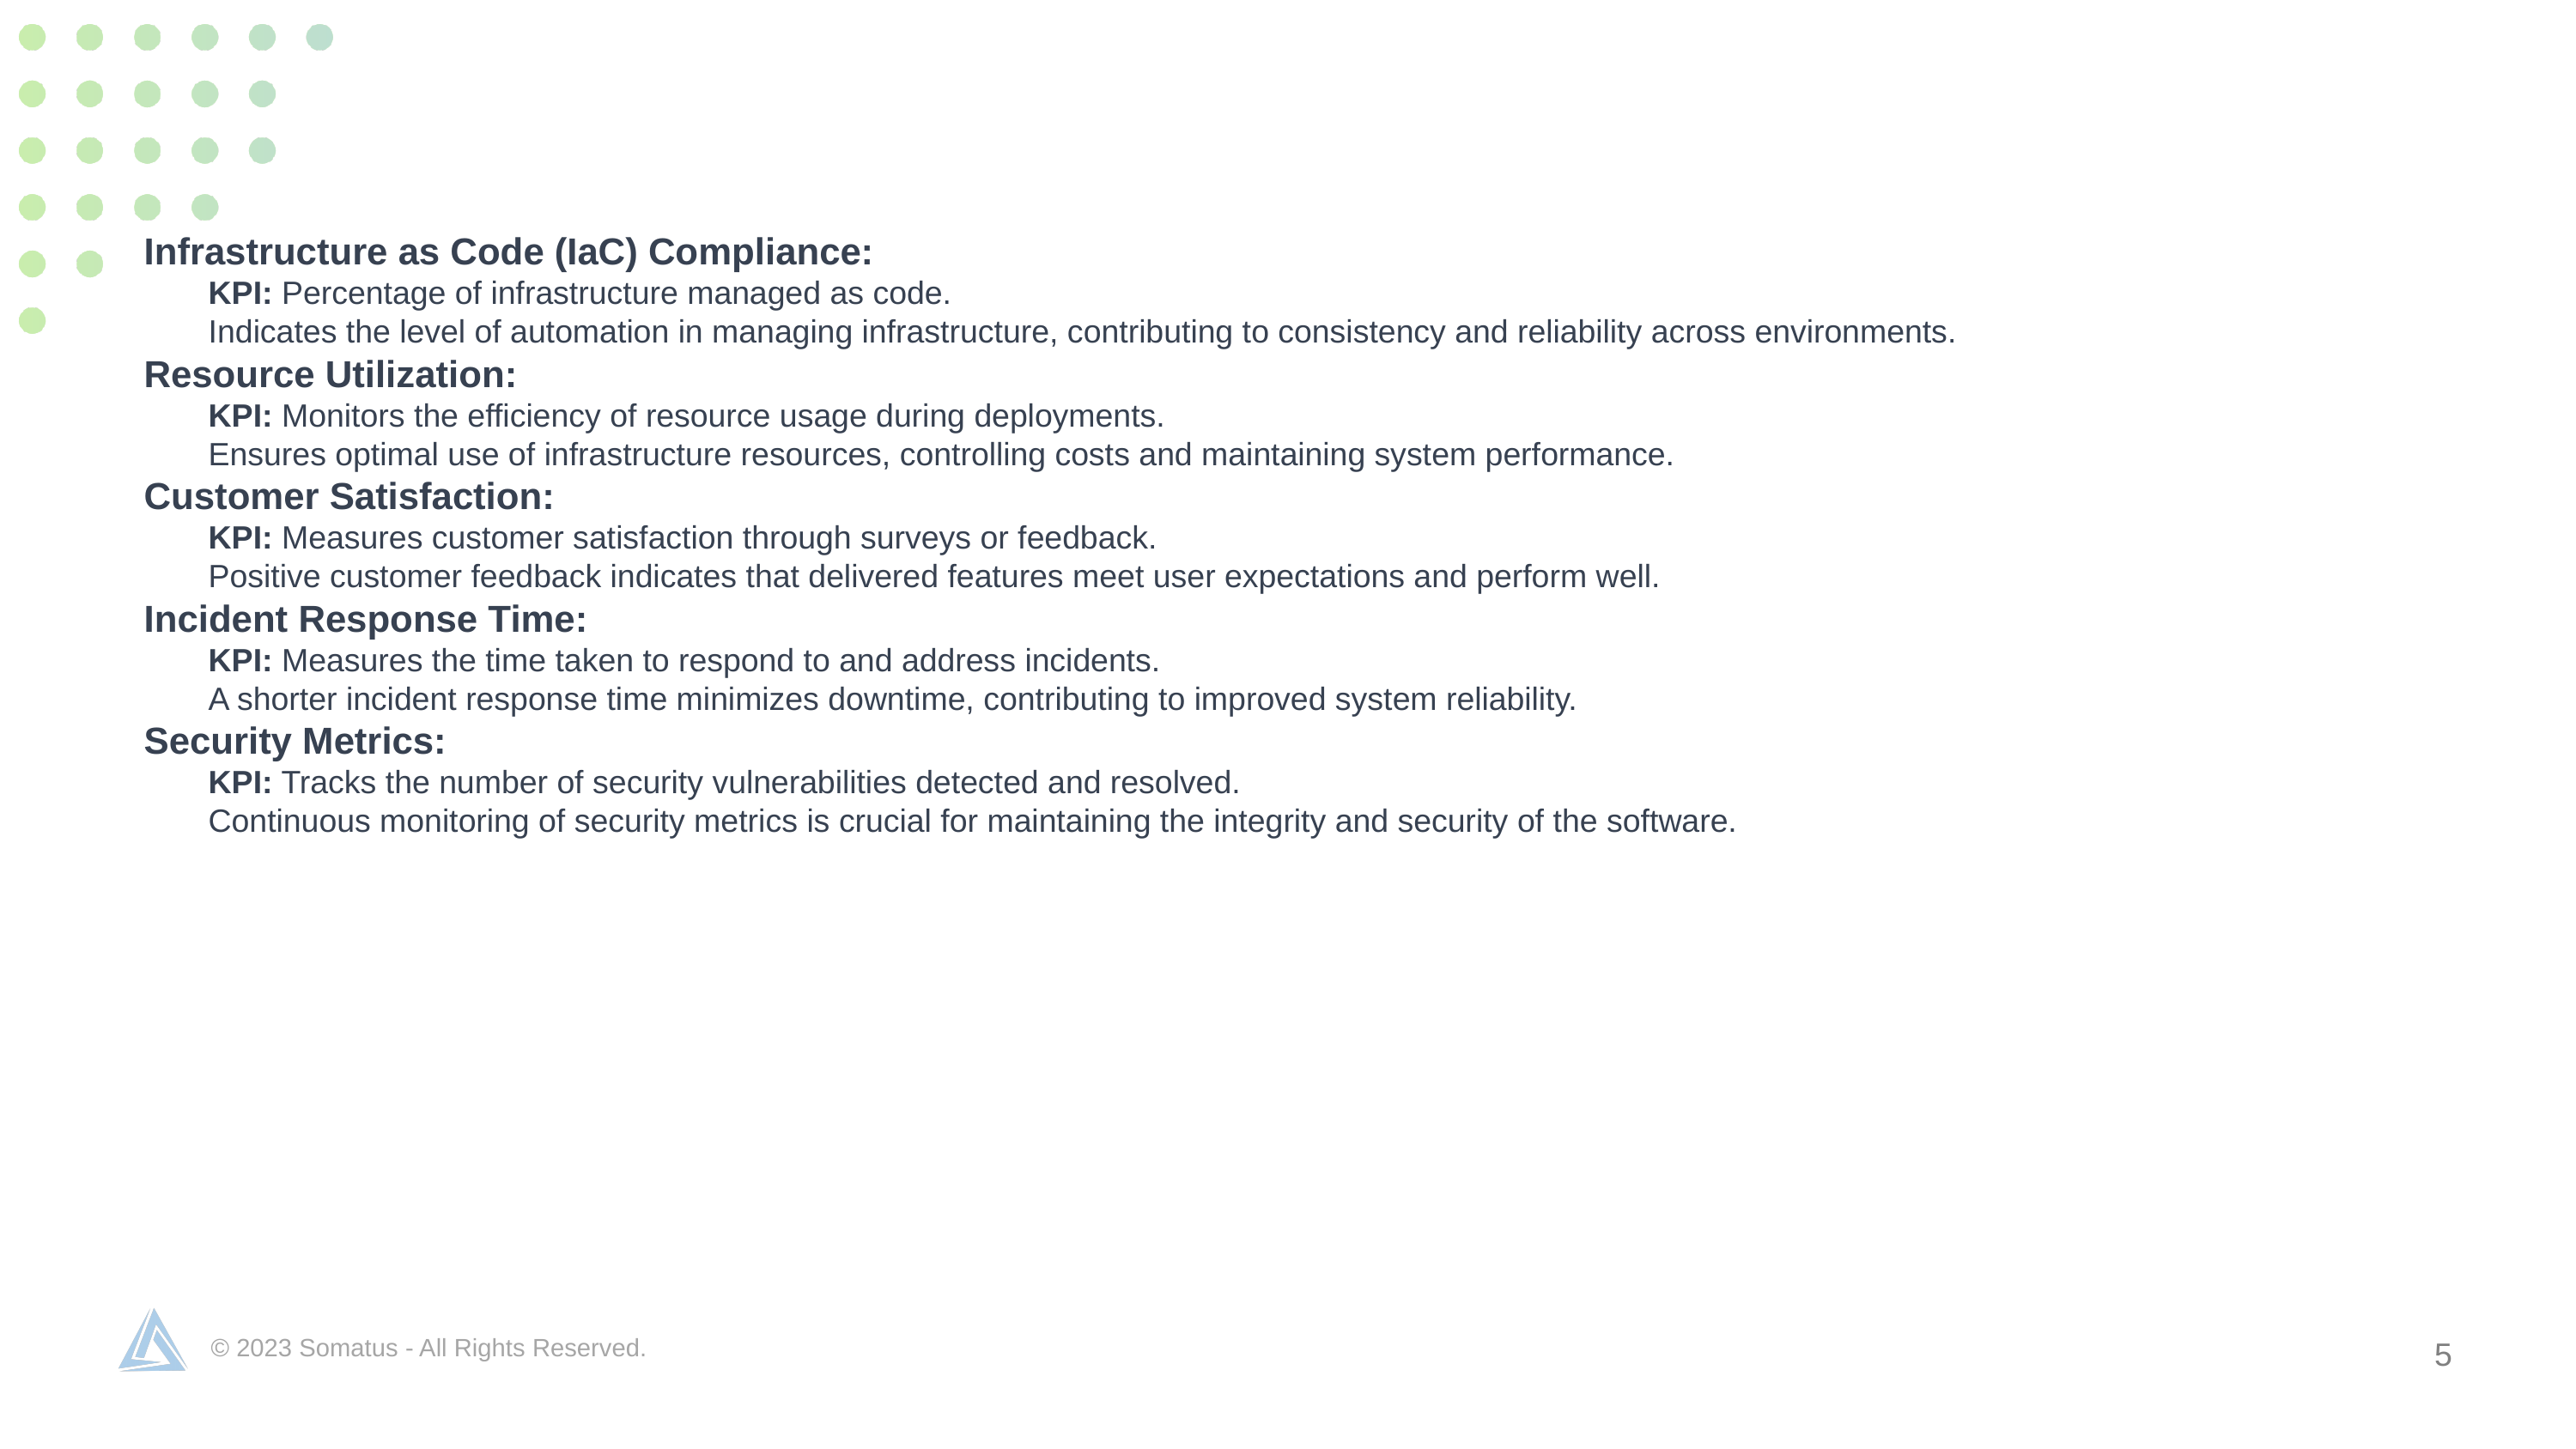

Infrastructure as Code (IaC) Compliance:
KPI: Percentage of infrastructure managed as code.
Indicates the level of automation in managing infrastructure, contributing to consistency and reliability across environments.
Resource Utilization:
KPI: Monitors the efficiency of resource usage during deployments.
Ensures optimal use of infrastructure resources, controlling costs and maintaining system performance.
Customer Satisfaction:
KPI: Measures customer satisfaction through surveys or feedback.
Positive customer feedback indicates that delivered features meet user expectations and perform well.
Incident Response Time:
KPI: Measures the time taken to respond to and address incidents.
A shorter incident response time minimizes downtime, contributing to improved system reliability.
Security Metrics:
KPI: Tracks the number of security vulnerabilities detected and resolved.
Continuous monitoring of security metrics is crucial for maintaining the integrity and security of the software.